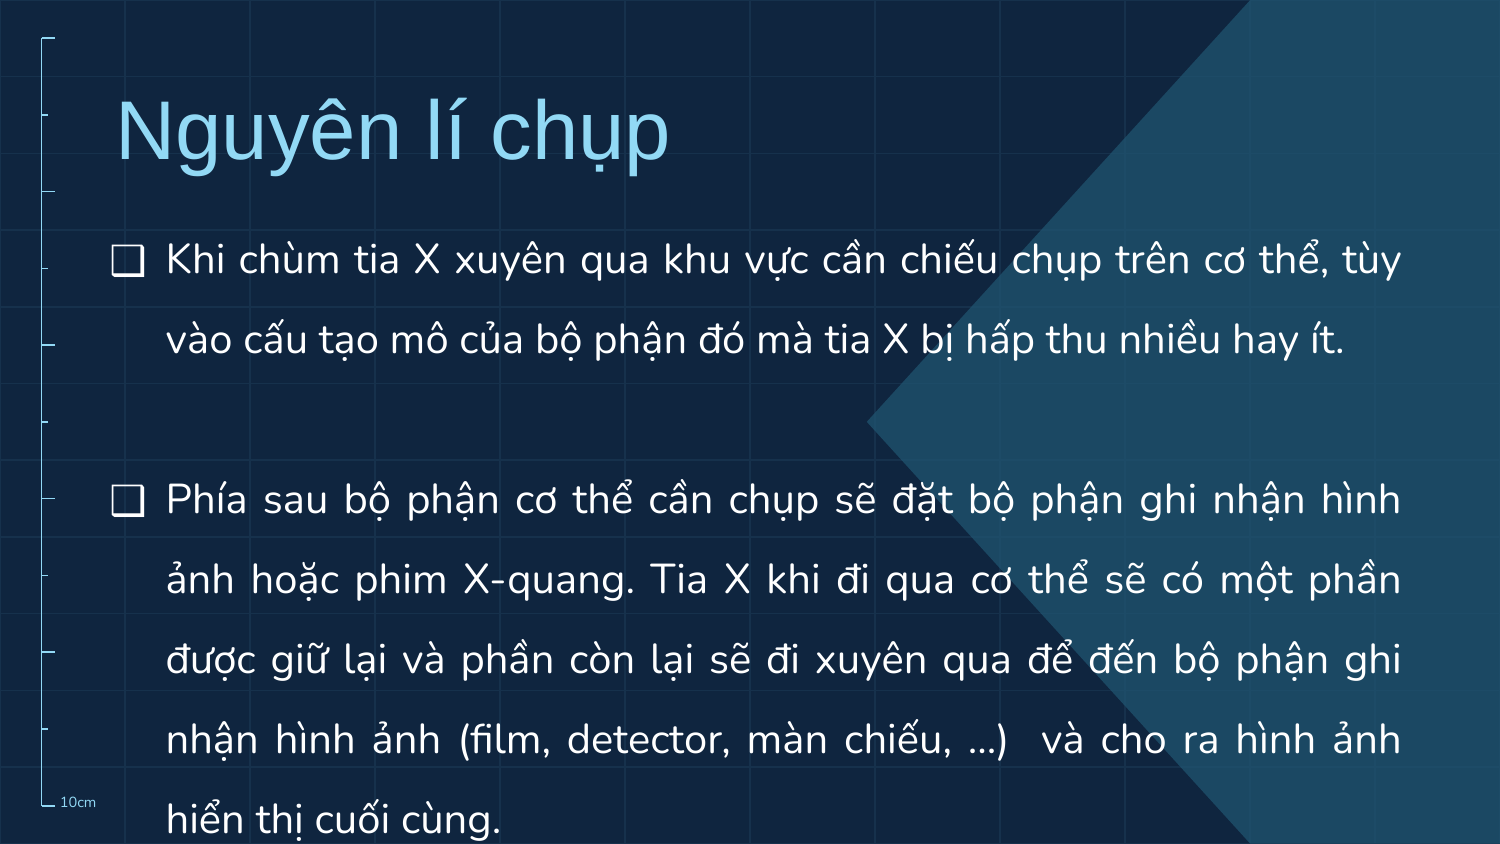

# Nguyên lí chụp
Khi chùm tia X xuyên qua khu vực cần chiếu chụp trên cơ thể, tùy vào cấu tạo mô của bộ phận đó mà tia X bị hấp thu nhiều hay ít.

Phía sau bộ phận cơ thể cần chụp sẽ đặt bộ phận ghi nhận hình ảnh hoặc phim X-quang. Tia X khi đi qua cơ thể sẽ có một phần được giữ lại và phần còn lại sẽ đi xuyên qua để đến bộ phận ghi nhận hình ảnh (film, detector, màn chiếu, ...)  và cho ra hình ảnh hiển thị cuối cùng.